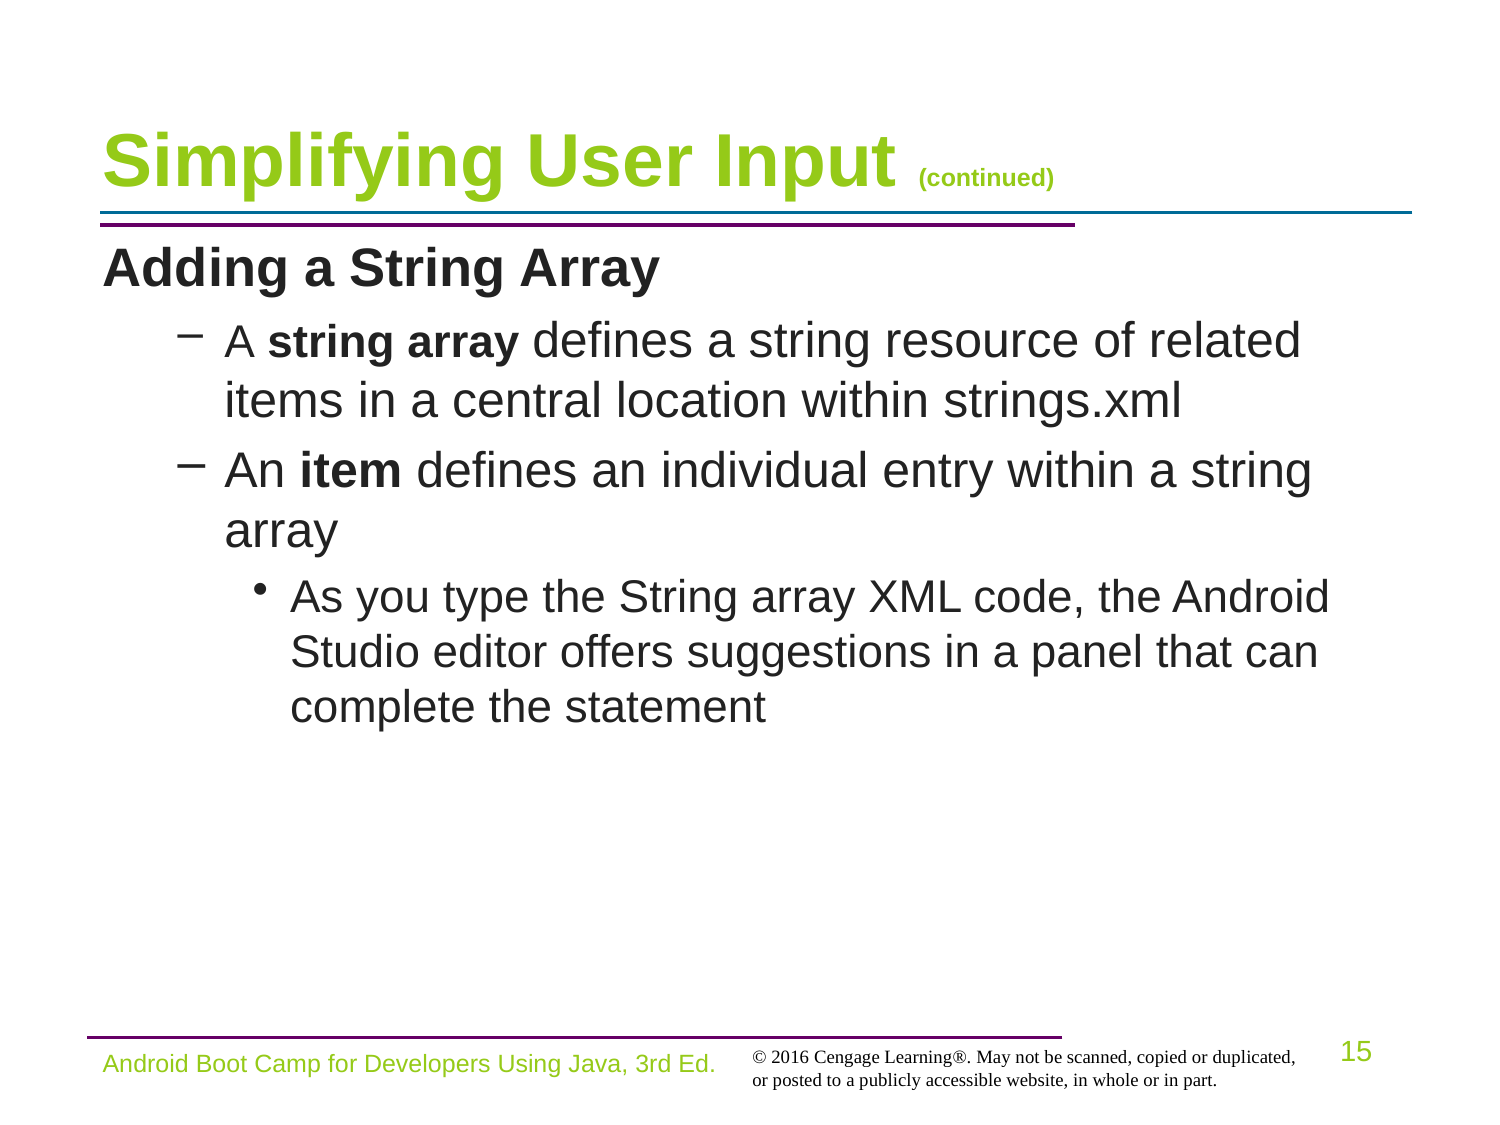

# Simplifying User Input (continued)
Adding a String Array
A string array defines a string resource of related items in a central location within strings.xml
An item defines an individual entry within a string array
As you type the String array XML code, the Android Studio editor offers suggestions in a panel that can complete the statement
Android Boot Camp for Developers Using Java, 3rd Ed.
15